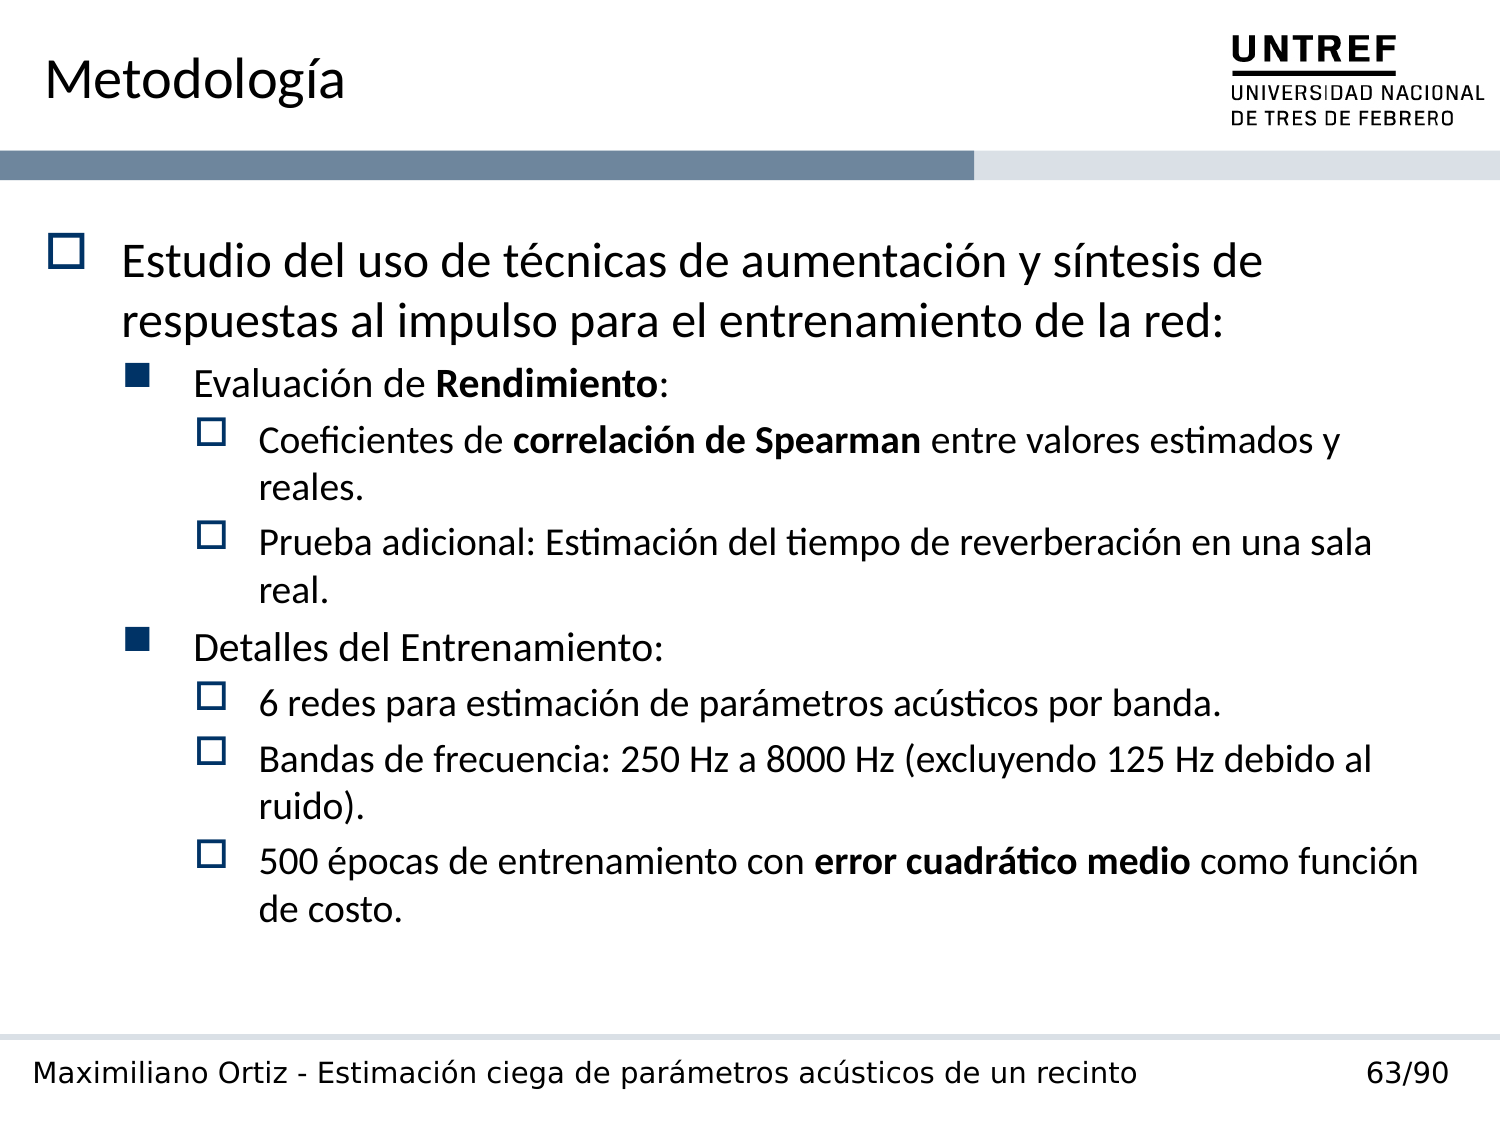

# Metodología
Estudio del uso de técnicas de aumentación y síntesis de respuestas al impulso para el entrenamiento de la red:
Evaluación de Rendimiento:
Coeficientes de correlación de Spearman entre valores estimados y reales.
Prueba adicional: Estimación del tiempo de reverberación en una sala real.
Detalles del Entrenamiento:
6 redes para estimación de parámetros acústicos por banda.
Bandas de frecuencia: 250 Hz a 8000 Hz (excluyendo 125 Hz debido al ruido).
500 épocas de entrenamiento con error cuadrático medio como función de costo.

63/90
Maximiliano Ortiz - Estimación ciega de parámetros acústicos de un recinto